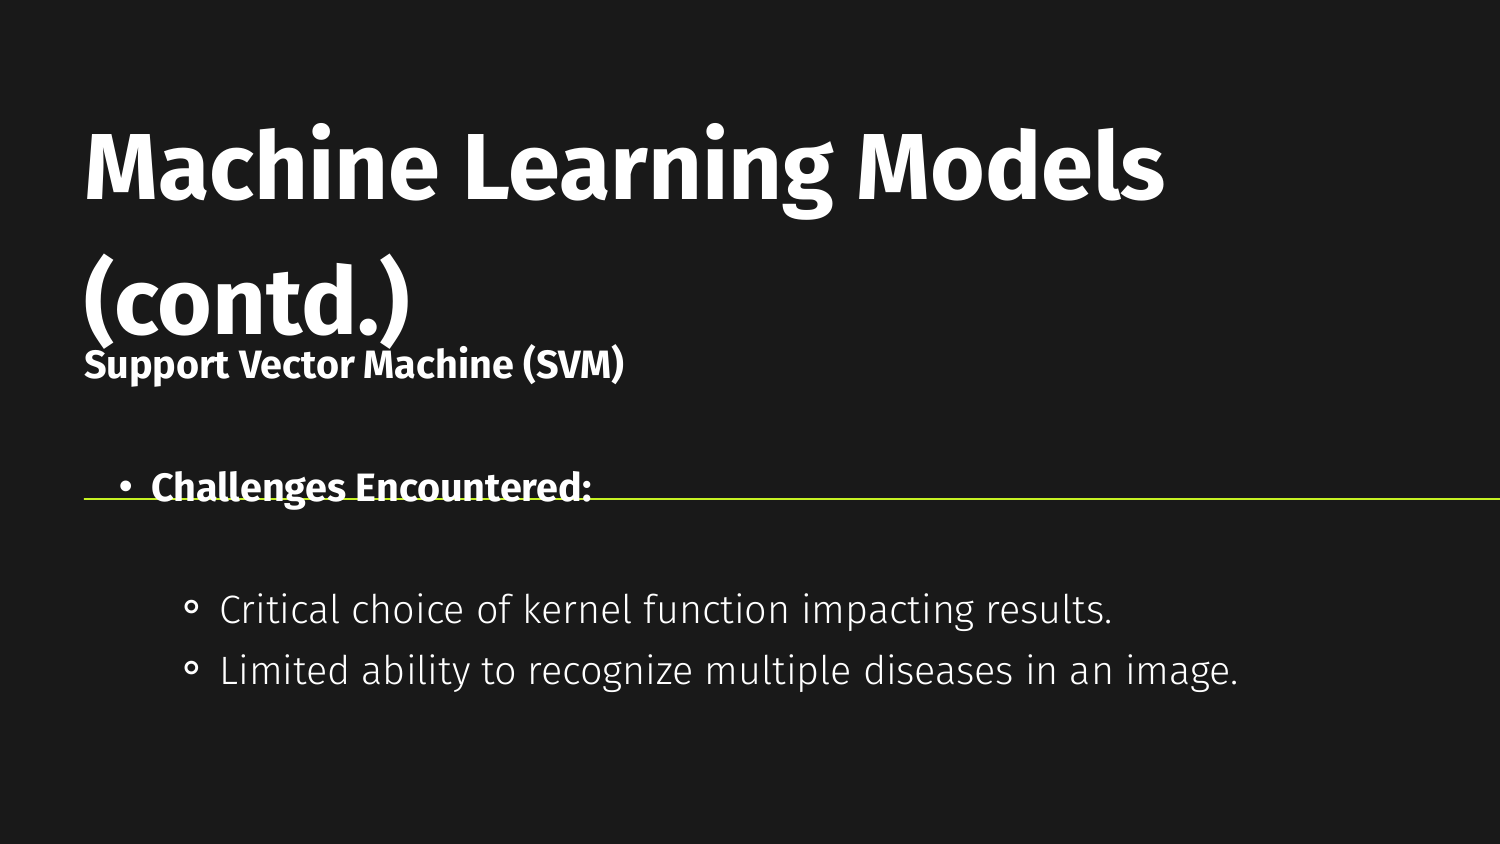

Machine Learning Models (contd.)

Support Vector Machine (SVM)

Challenges Encountered:

Critical choice of kernel function impacting results.
Limited ability to recognize multiple diseases in an image.